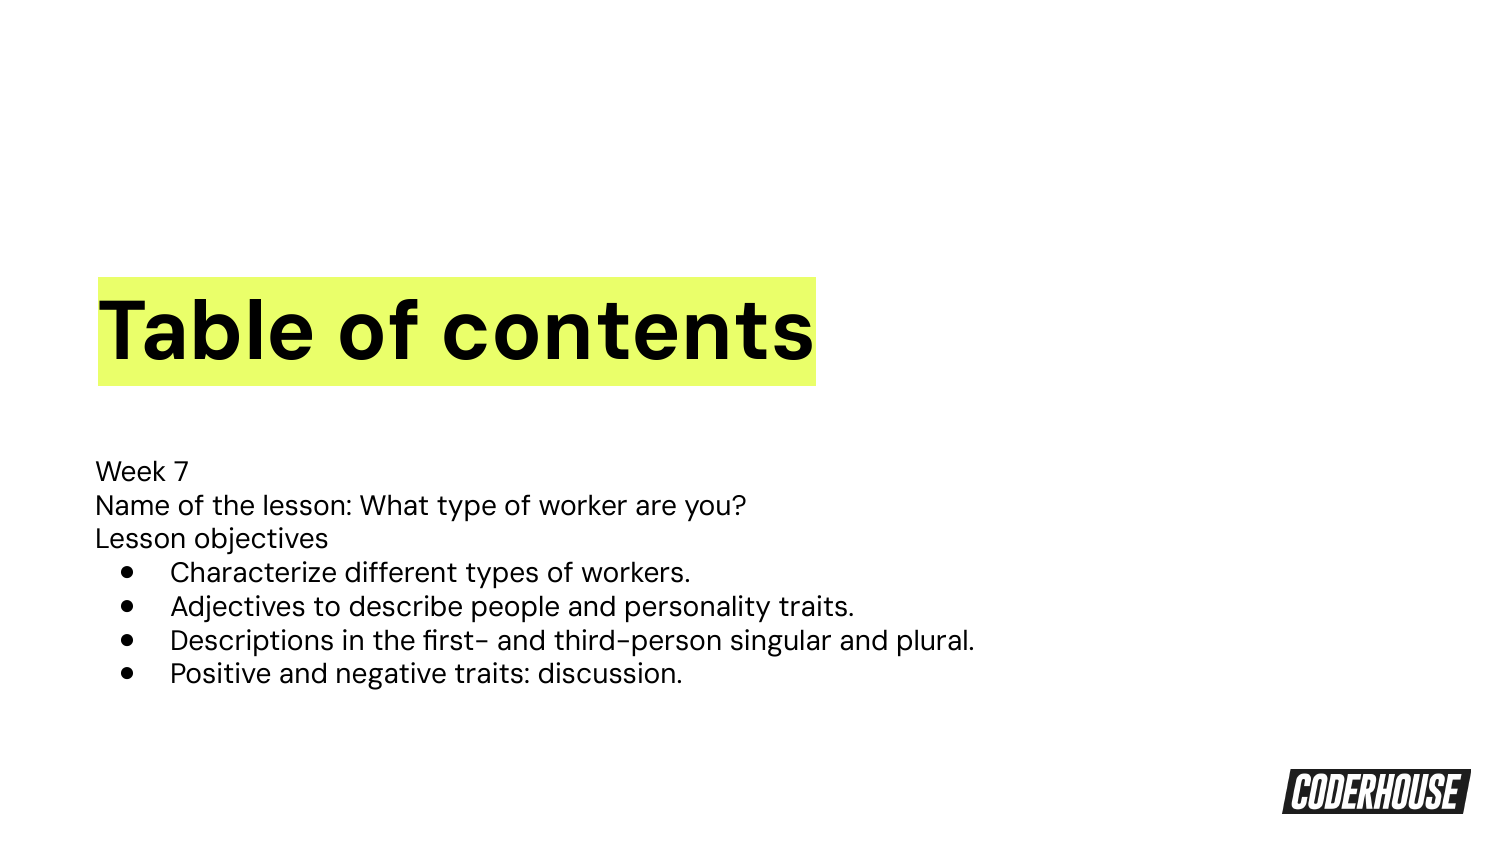

Table of contents
Week 7
Name of the lesson: What type of worker are you?
Lesson objectives
Characterize different types of workers.
Adjectives to describe people and personality traits.
Descriptions in the first- and third-person singular and plural.
Positive and negative traits: discussion.